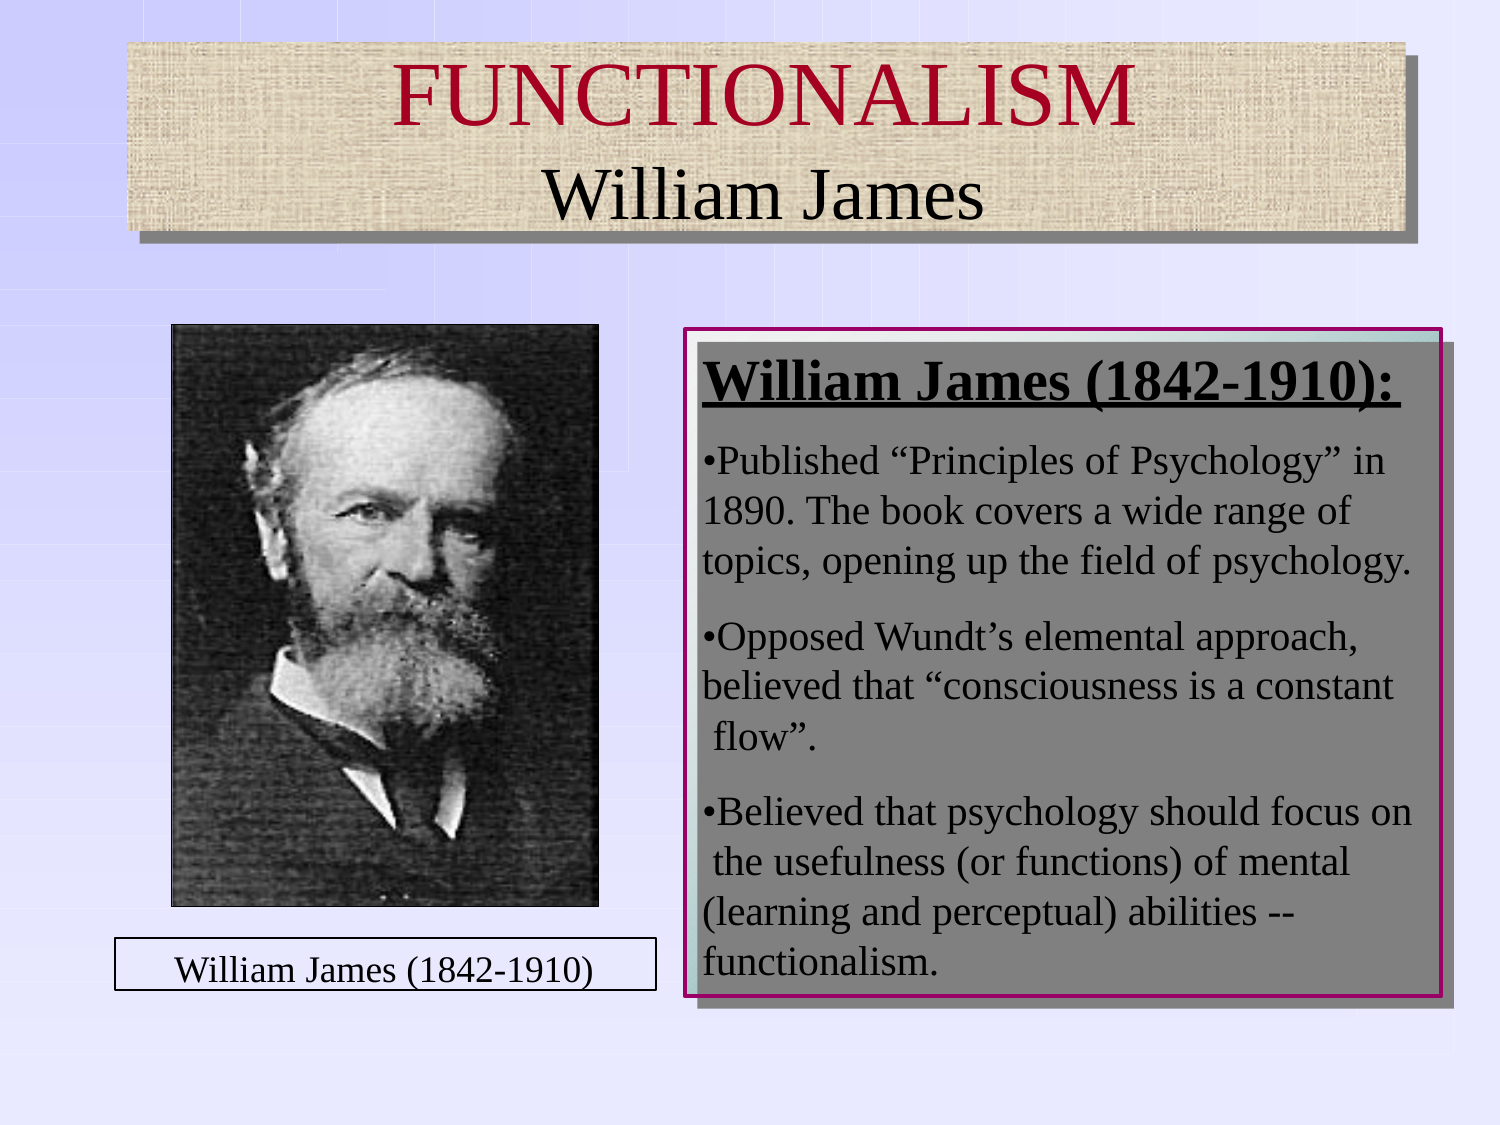

# FUNCTIONALISM

FUNCTIONALISM
William James

William James

William James (1842-1910):

William James (1842-1910):
•Published “Principles of Psychology” in  1890. The book covers a wide range of  topics, opening up the field of psychology.
•Opposed Wundt’s elemental approach,  believed that “consciousness is a constant  flow”.
•Believed that psychology should focus on  the usefulness (or functions) of mental  (learning and perceptual) abilities --  functionalism.

•Published “Principles of Psychology” in
1890. The book covers a wide range of
topics, opening up the field of psychology.
•Opposed Wundt’s elemental approach,  believed that “consciousness is a constant  flow”.
•Believed that psychology should focus on  the usefulness (or functions) of mental  (learning and perceptual) abilities --  functionalism.

William James (1842-1910)